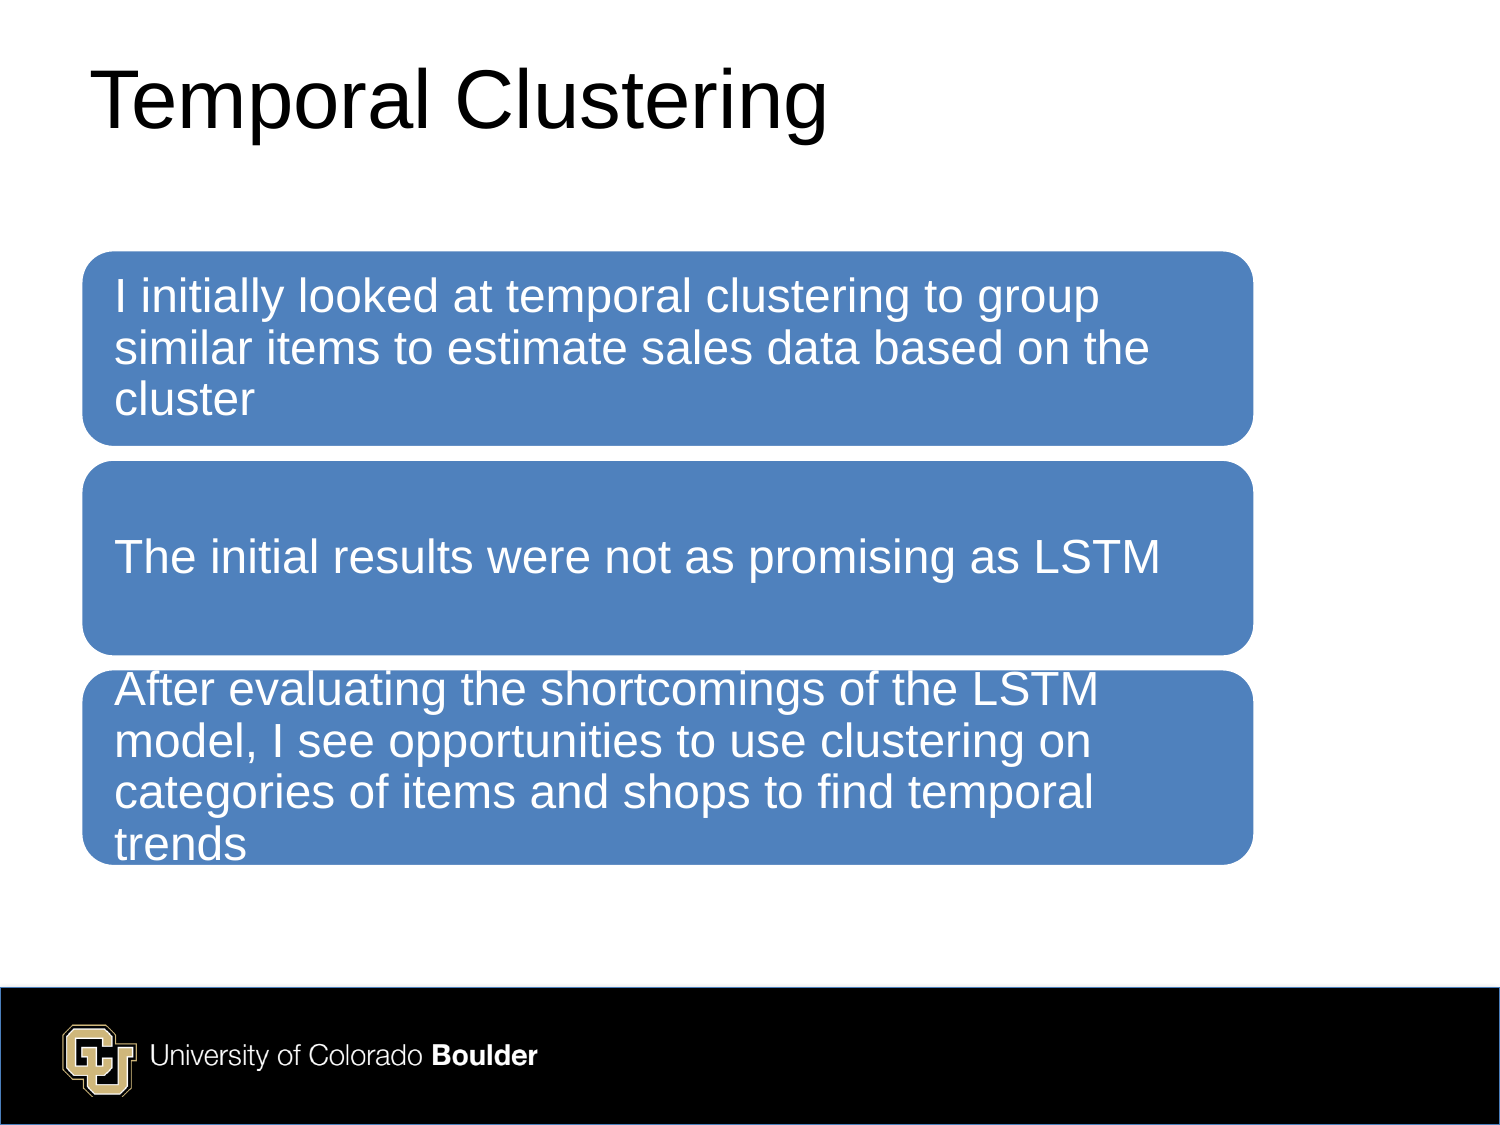

Temporal Clustering

I initially looked at temporal clustering to group similar items to estimate sales data based on the cluster
The initial results were not as promising as LSTM
After evaluating the shortcomings of the LSTM model, I see opportunities to use clustering on categories of items and shops to find temporal trends